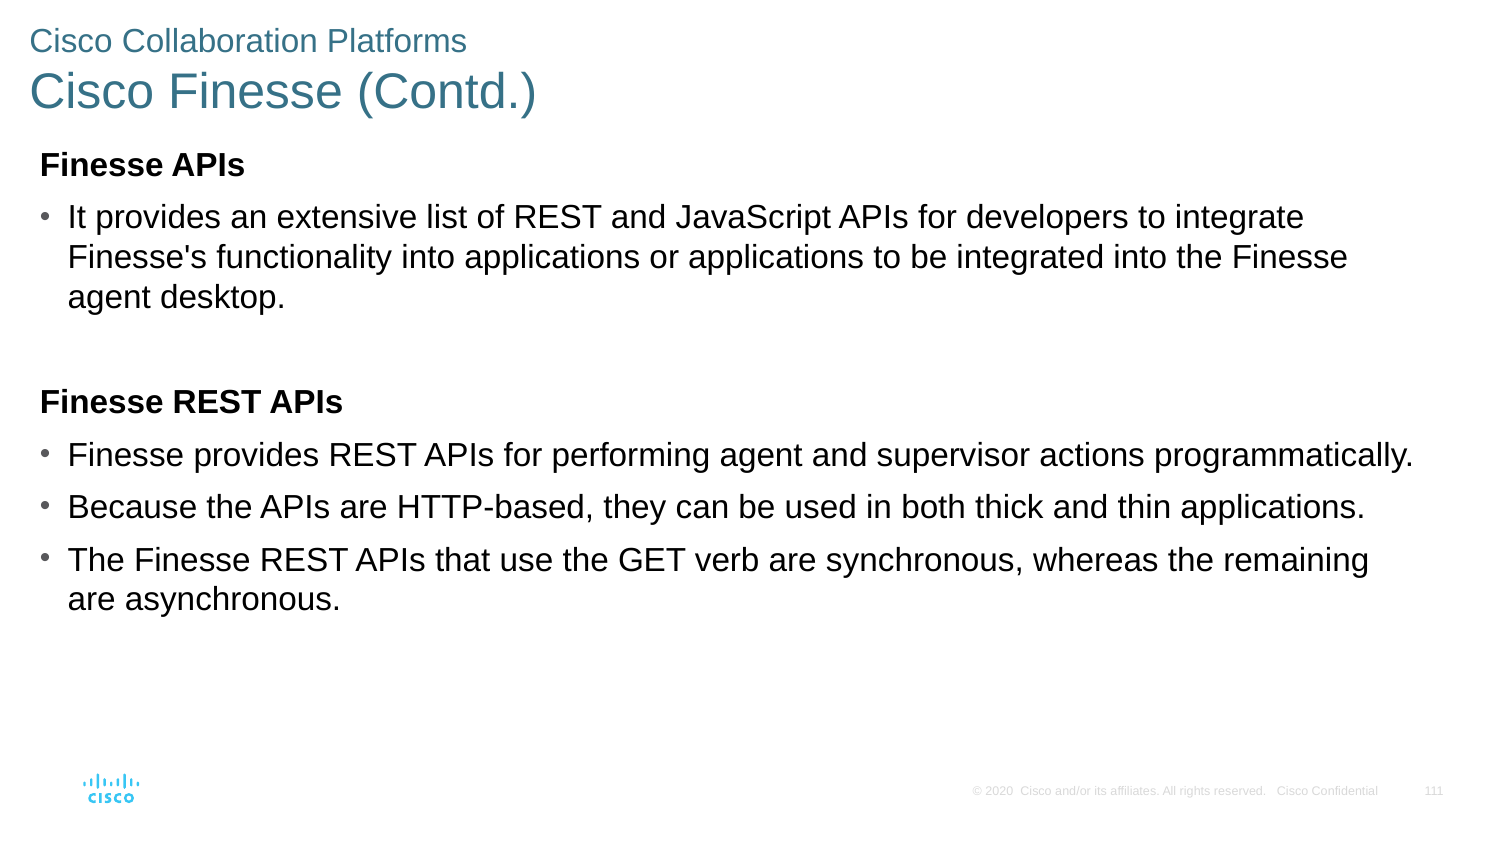

# Cisco Collaboration Platforms Cisco Finesse (Contd.)
Finesse APIs
It provides an extensive list of REST and JavaScript APIs for developers to integrate Finesse's functionality into applications or applications to be integrated into the Finesse agent desktop.

Finesse REST APIs
Finesse provides REST APIs for performing agent and supervisor actions programmatically.
Because the APIs are HTTP-based, they can be used in both thick and thin applications.
The Finesse REST APIs that use the GET verb are synchronous, whereas the remaining are asynchronous.